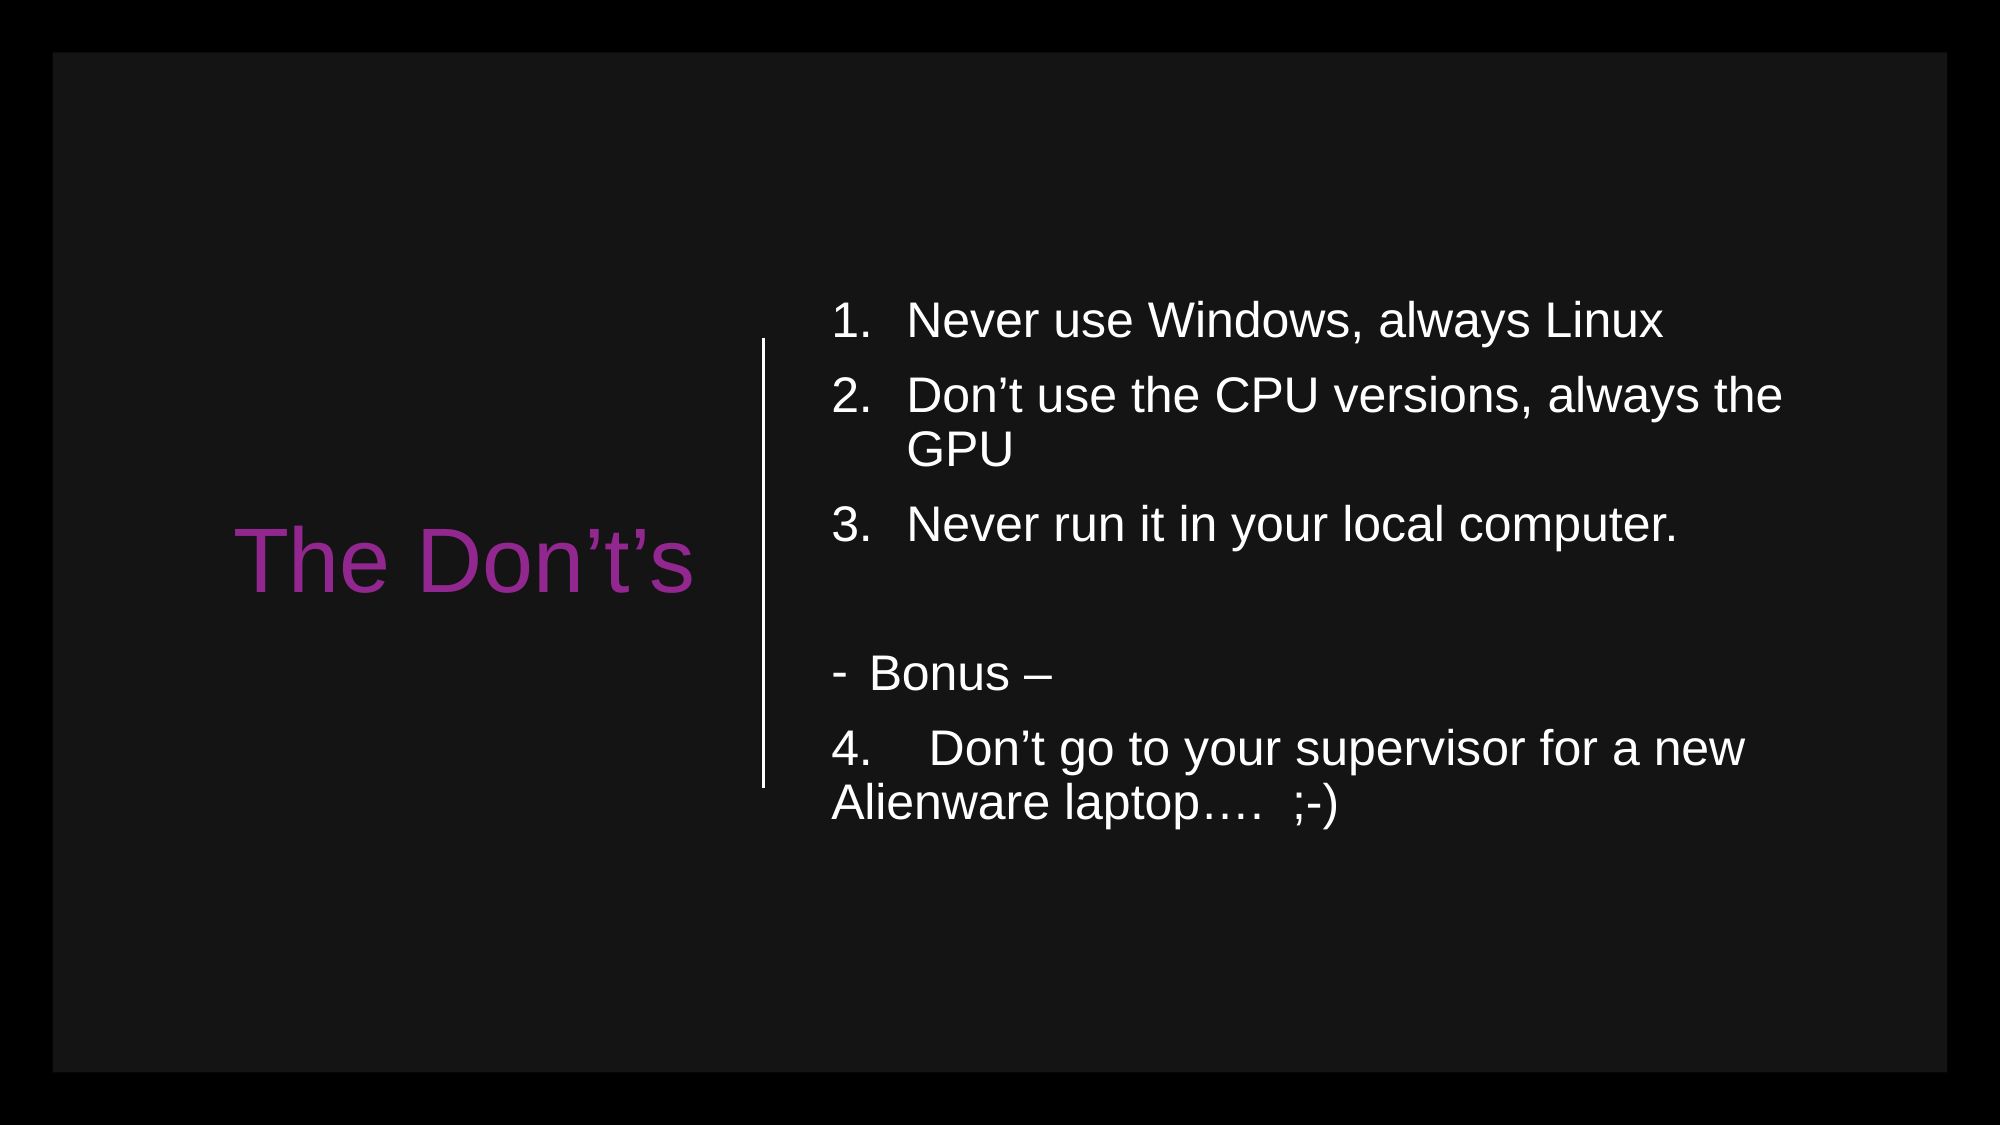

# The Don’t’s
Never use Windows, always Linux
Don’t use the CPU versions, always the GPU
Never run it in your local computer.

Bonus –
4.    Don’t go to your supervisor for a new Alienware laptop….  ;-)